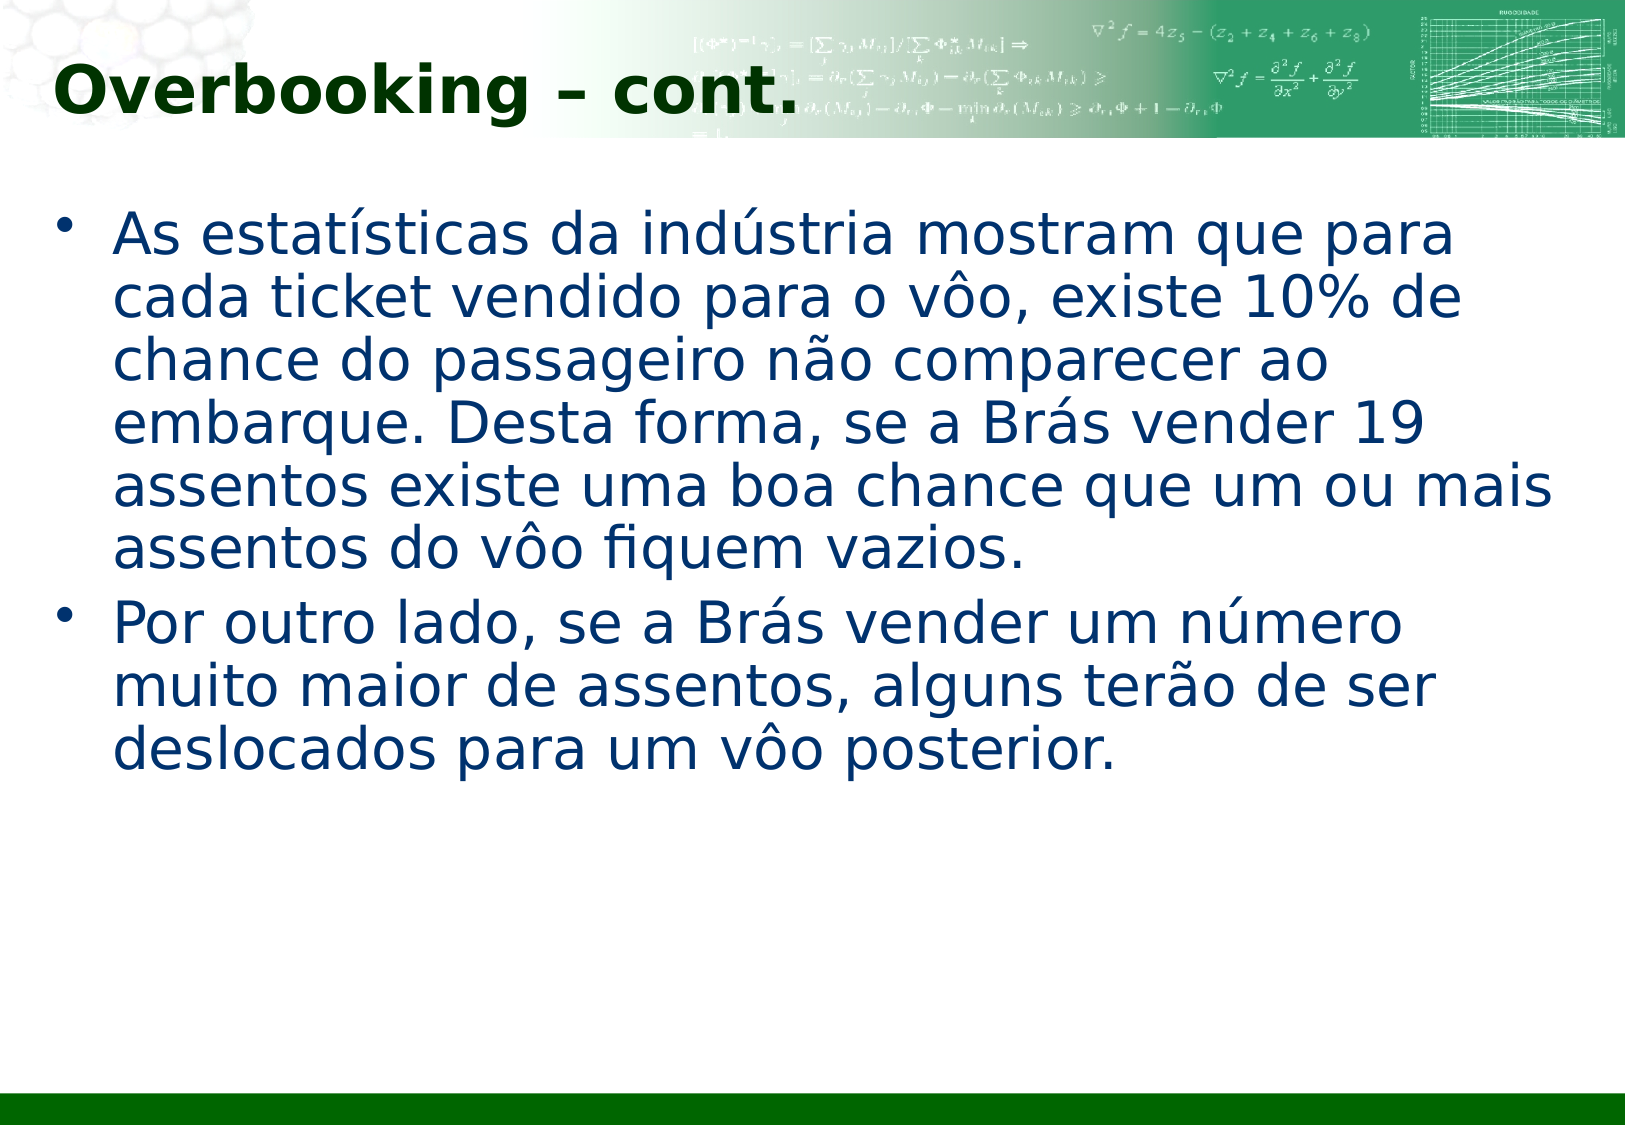

# Overbooking – cont.
As estatísticas da indústria mostram que para cada ticket vendido para o vôo, existe 10% de chance do passageiro não comparecer ao embarque. Desta forma, se a Brás vender 19 assentos existe uma boa chance que um ou mais assentos do vôo fiquem vazios.
Por outro lado, se a Brás vender um número muito maior de assentos, alguns terão de ser deslocados para um vôo posterior.